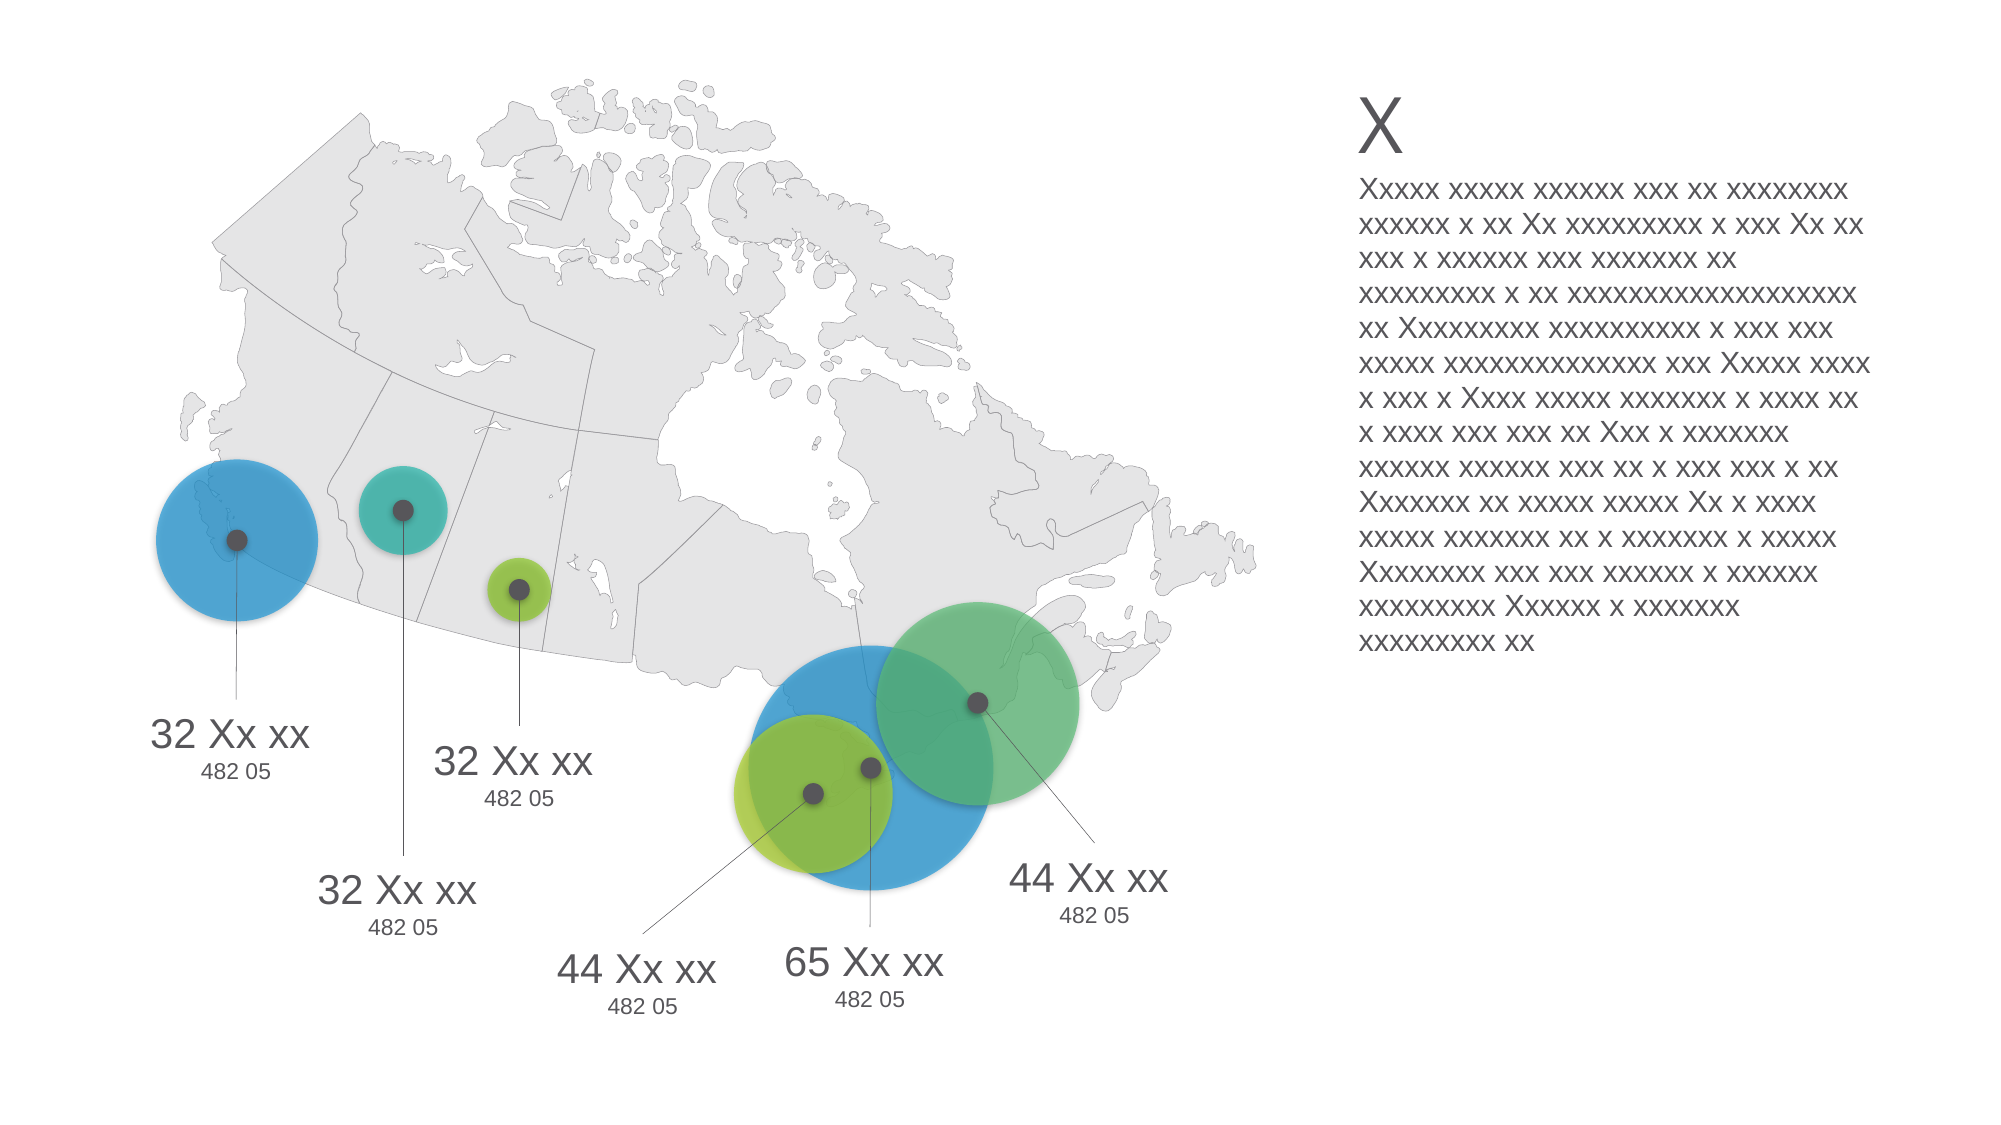

X
Xxxxx xxxxx xxxxxx xxx xx xxxxxxxx xxxxxx x xx Xx xxxxxxxxx x xxx Xx xx xxx x xxxxxx xxx xxxxxxx xx xxxxxxxxx x xx xxxxxxxxxxxxxxxxxxx xx Xxxxxxxxx xxxxxxxxxx x xxx xxx xxxxx xxxxxxxxxxxxxx xxx Xxxxx xxxx x xxx x Xxxx xxxxx xxxxxxx x xxxx xx x xxxx xxx xxx xx Xxx x xxxxxxx xxxxxx xxxxxx xxx xx x xxx xxx x xx Xxxxxxx xx xxxxx xxxxx Xx x xxxx xxxxx xxxxxxx xx x xxxxxxx x xxxxx Xxxxxxxx xxx xxx xxxxxx x xxxxxx xxxxxxxxx Xxxxxx x xxxxxxx xxxxxxxxx xx

32 Xx xx
482 05

32 Xx xx
482 05

44 Xx xx
482 05
32 Xx xx
482 05
65 Xx xx
482 05
44 Xx xx
482 05